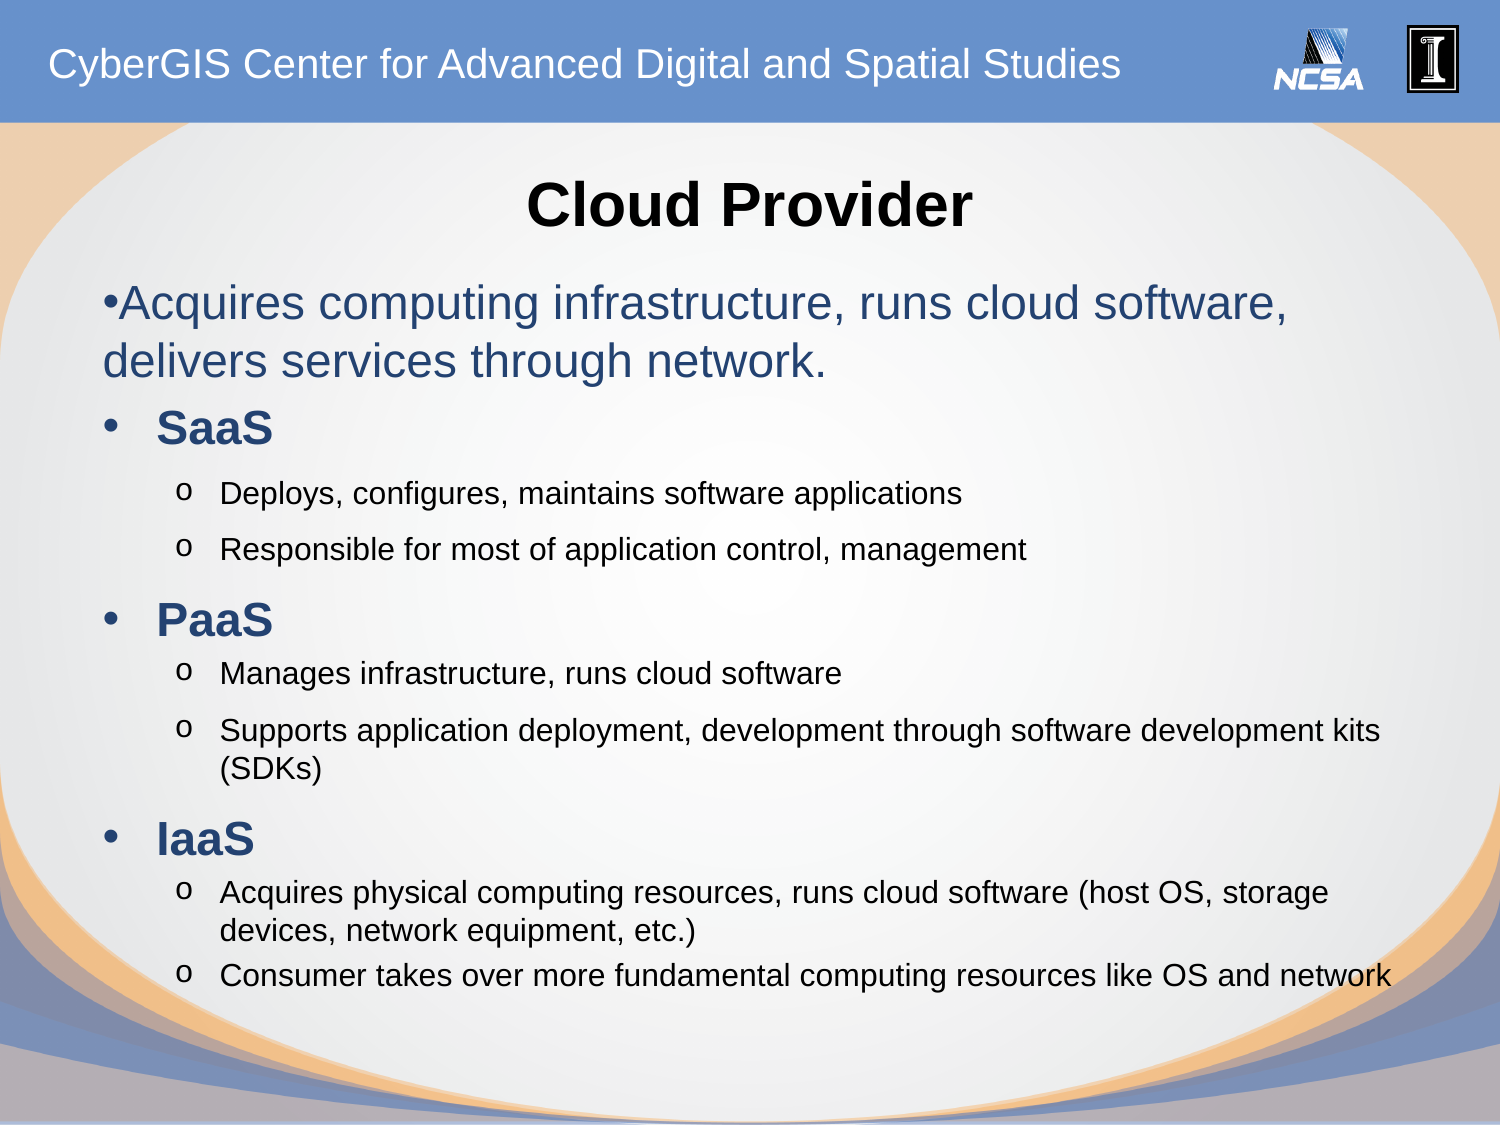

# Cloud Provider
Acquires computing infrastructure, runs cloud software, delivers services through network.
SaaS
Deploys, configures, maintains software applications
Responsible for most of application control, management
PaaS
Manages infrastructure, runs cloud software
Supports application deployment, development through software development kits (SDKs)
IaaS
Acquires physical computing resources, runs cloud software (host OS, storage devices, network equipment, etc.)
Consumer takes over more fundamental computing resources like OS and network